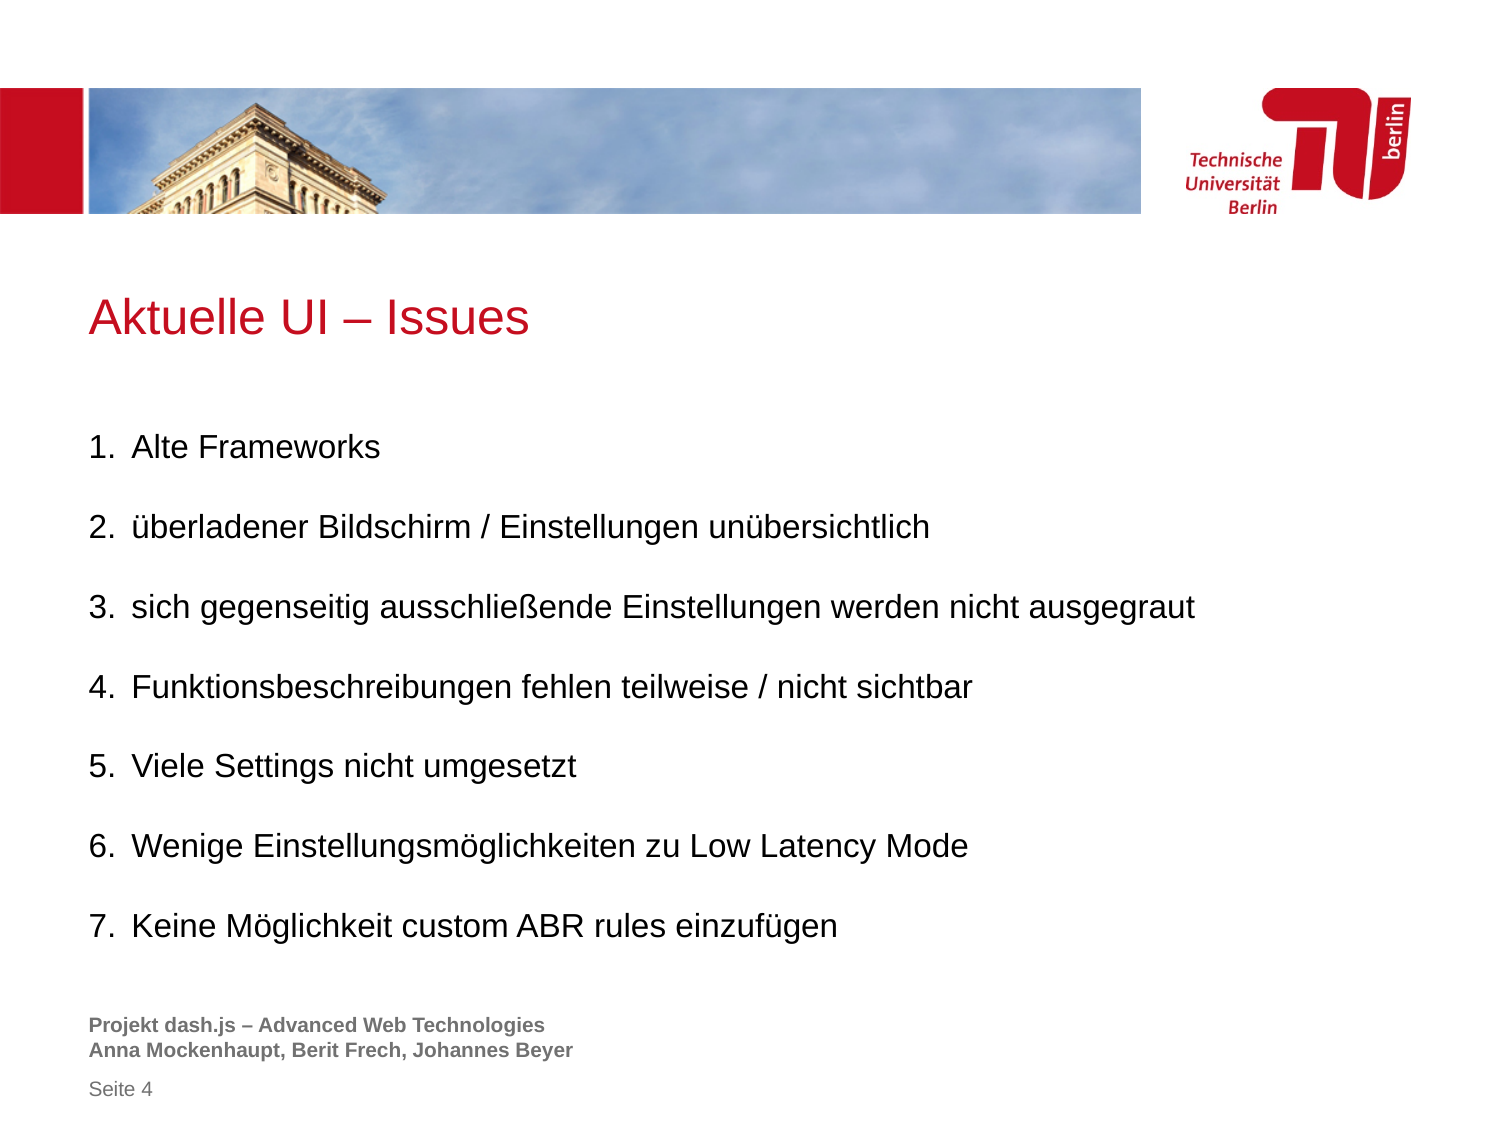

# Aktuelle UI – Issues
Alte Frameworks
überladener Bildschirm / Einstellungen unübersichtlich
sich gegenseitig ausschließende Einstellungen werden nicht ausgegraut
Funktionsbeschreibungen fehlen teilweise / nicht sichtbar
Viele Settings nicht umgesetzt
Wenige Einstellungsmöglichkeiten zu Low Latency Mode
Keine Möglichkeit custom ABR rules einzufügen

Projekt dash.js – Advanced Web Technologies
Anna Mockenhaupt, Berit Frech, Johannes Beyer
Seite 4